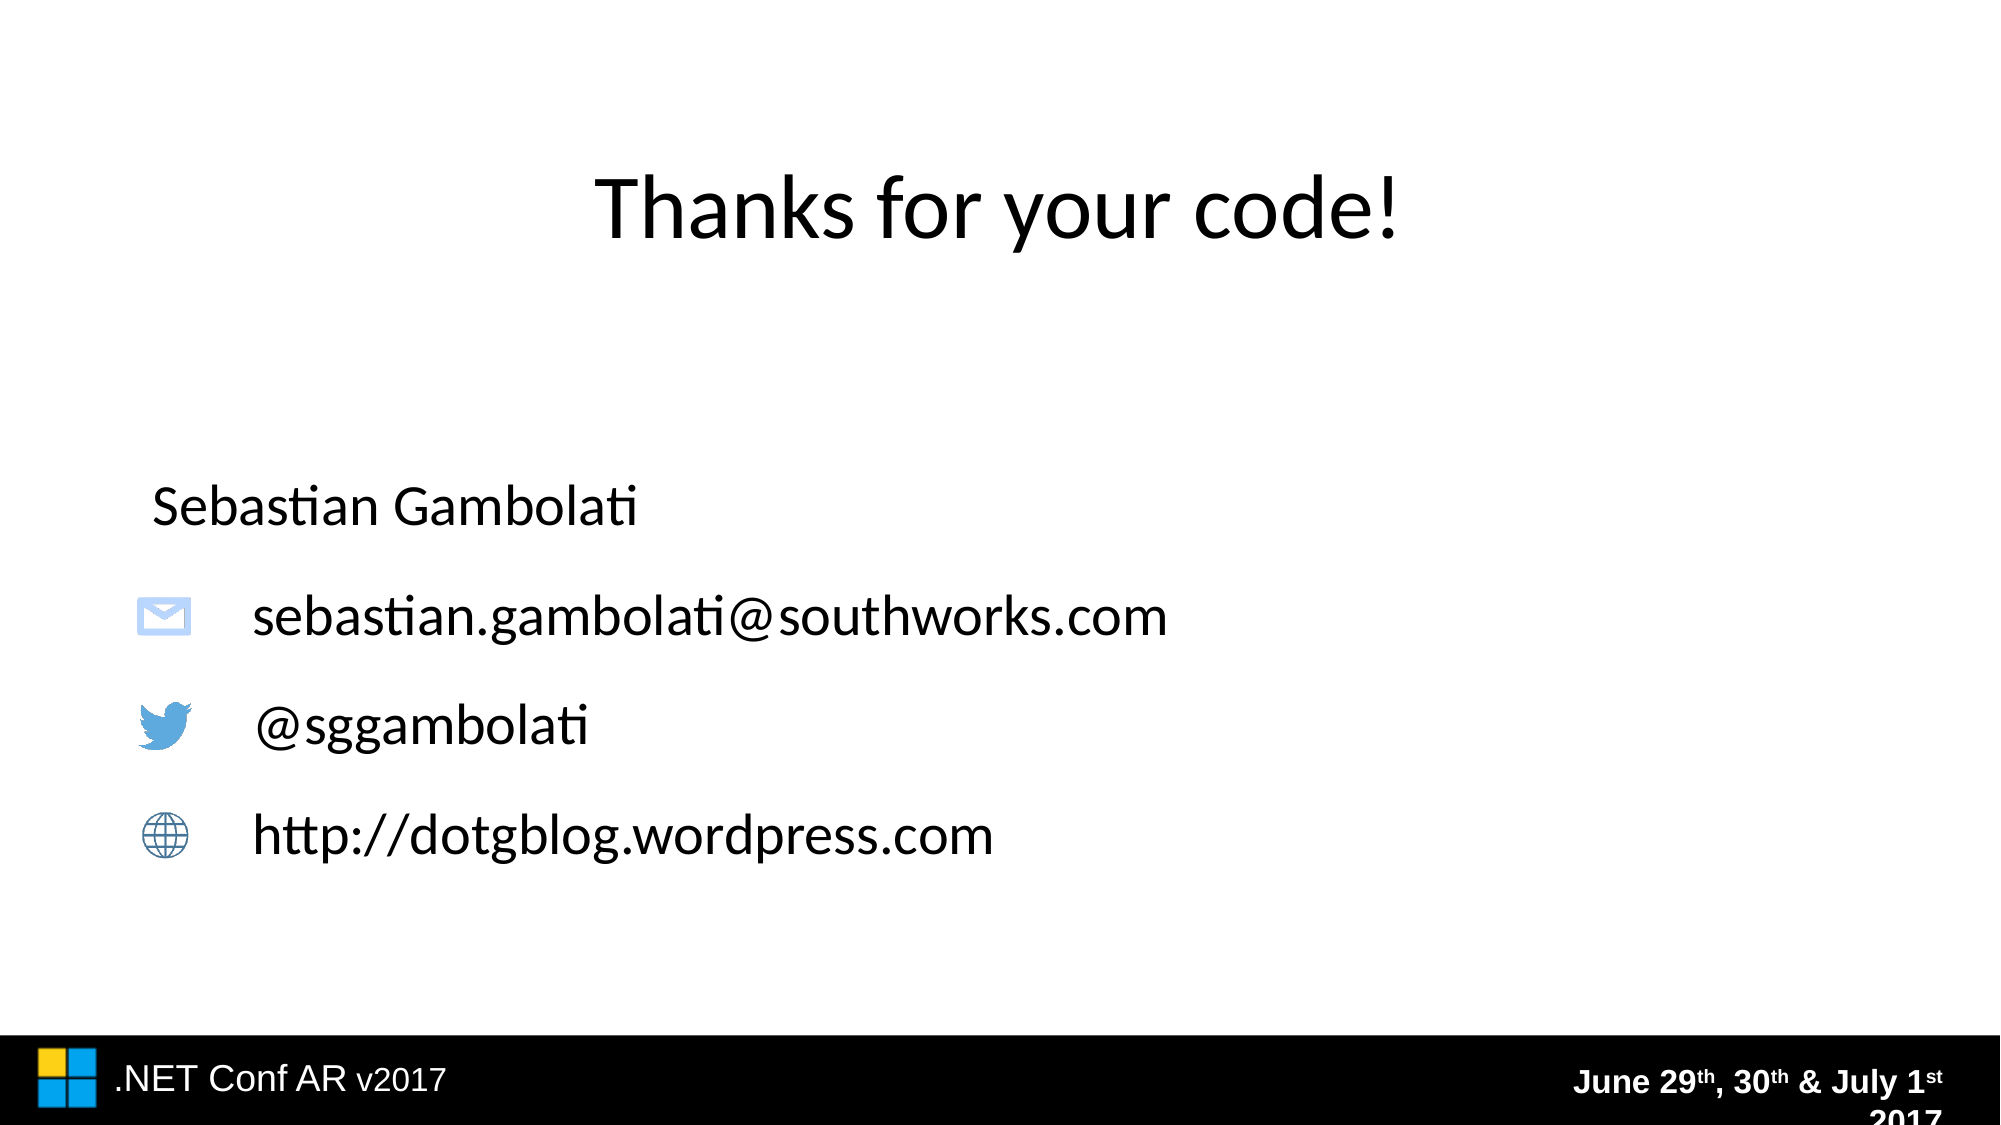

# Thanks for your code!
Sebastian Gambolati
sebastian.gambolati@southworks.com
@sggambolati
http://dotgblog.wordpress.com